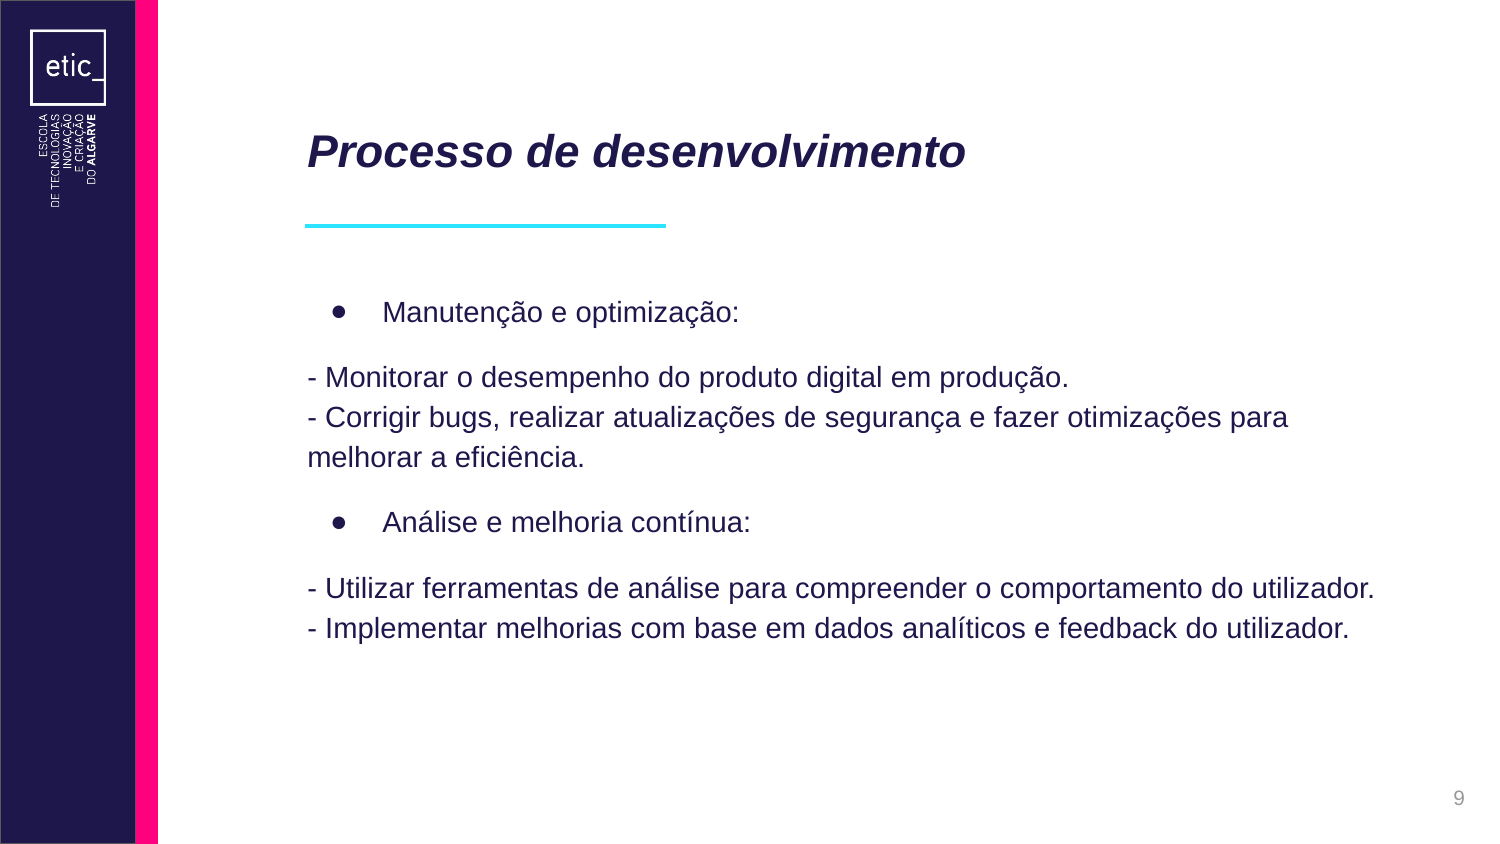

# Processo de desenvolvimento
Manutenção e optimização:
- Monitorar o desempenho do produto digital em produção.
- Corrigir bugs, realizar atualizações de segurança e fazer otimizações para melhorar a eficiência.
Análise e melhoria contínua:
- Utilizar ferramentas de análise para compreender o comportamento do utilizador.
- Implementar melhorias com base em dados analíticos e feedback do utilizador.
9